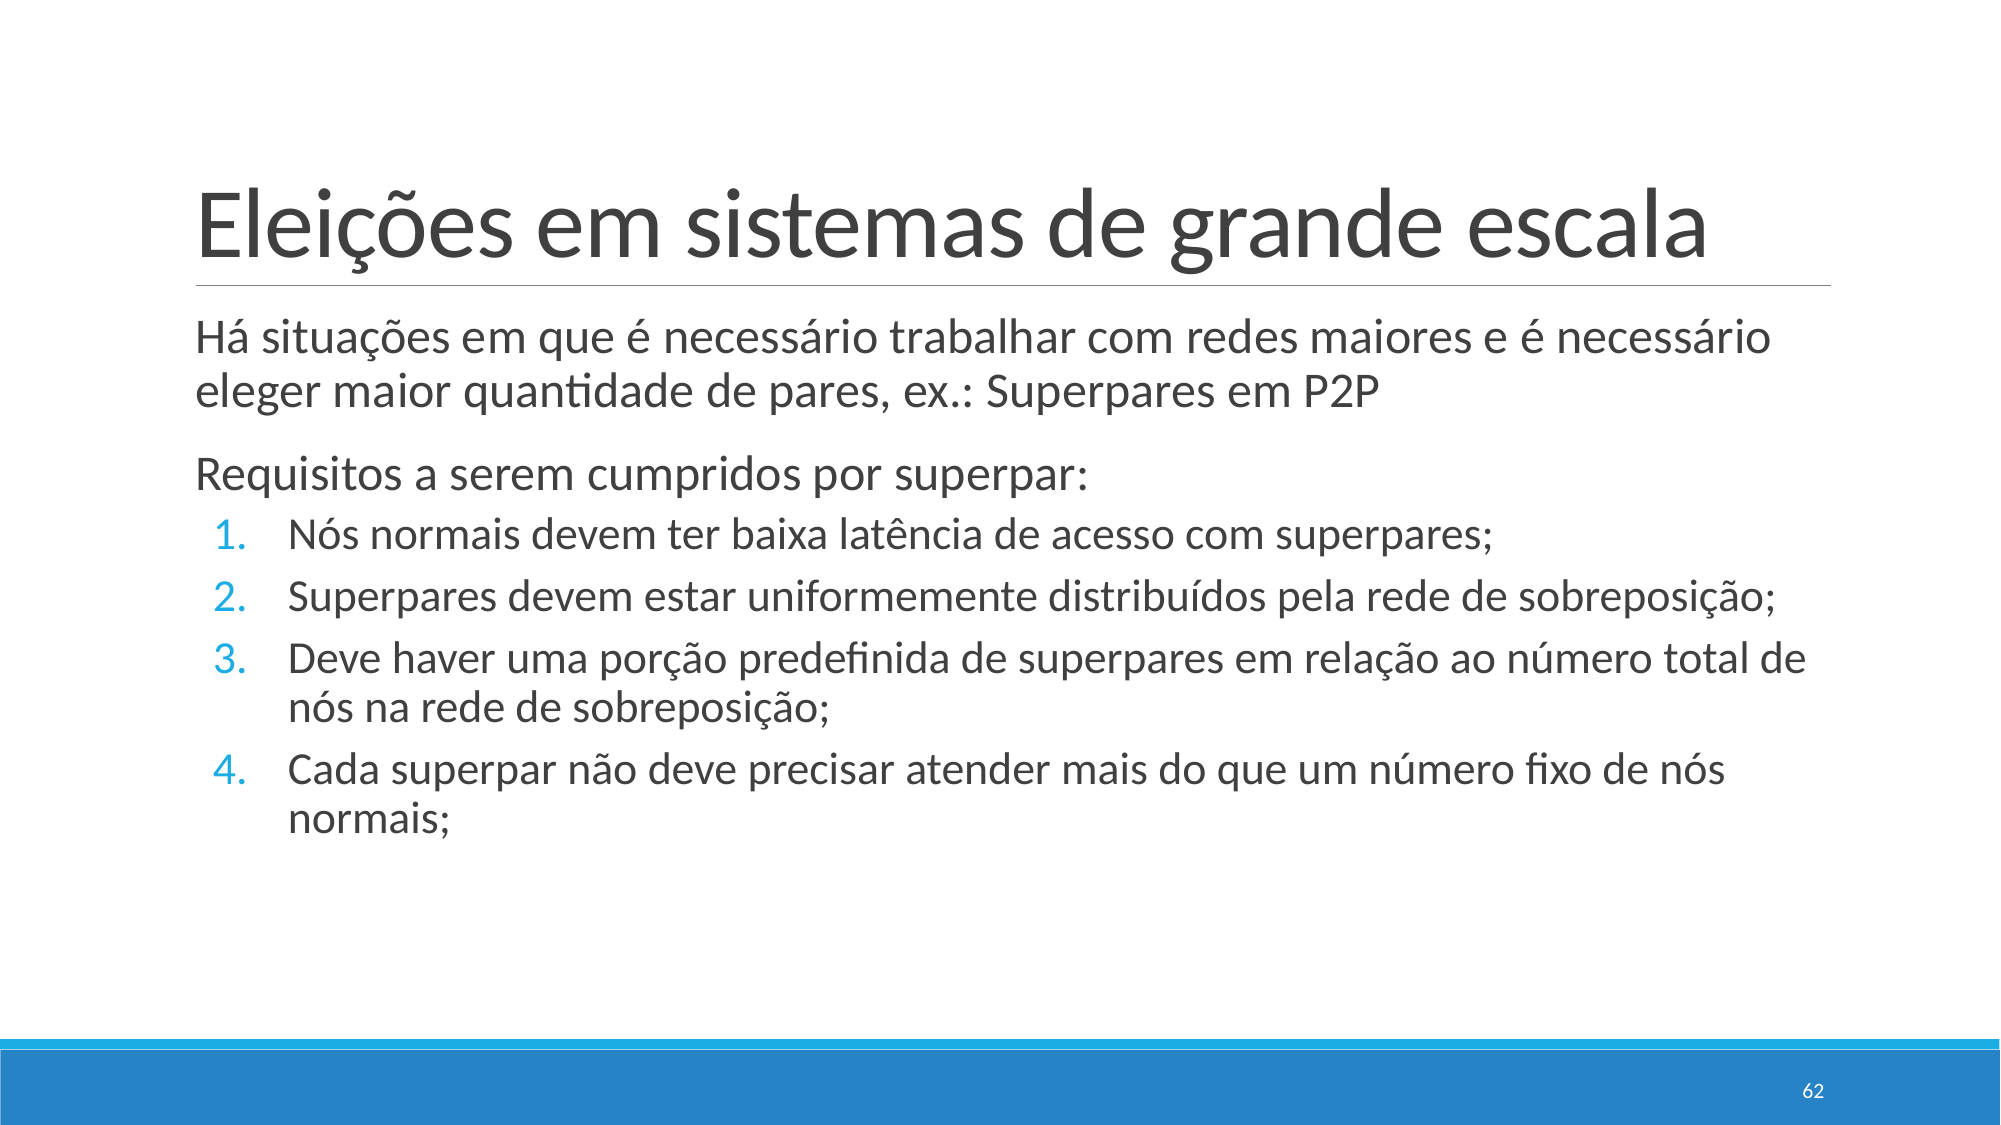

# Eleições em sistemas de grande escala
Há situações em que é necessário trabalhar com redes maiores e é necessário eleger maior quantidade de pares, ex.: Superpares em P2P
Requisitos a serem cumpridos por superpar:
Nós normais devem ter baixa latência de acesso com superpares;
Superpares devem estar uniformemente distribuídos pela rede de sobreposição;
Deve haver uma porção predefinida de superpares em relação ao número total de nós na rede de sobreposição;
Cada superpar não deve precisar atender mais do que um número fixo de nós normais;

62